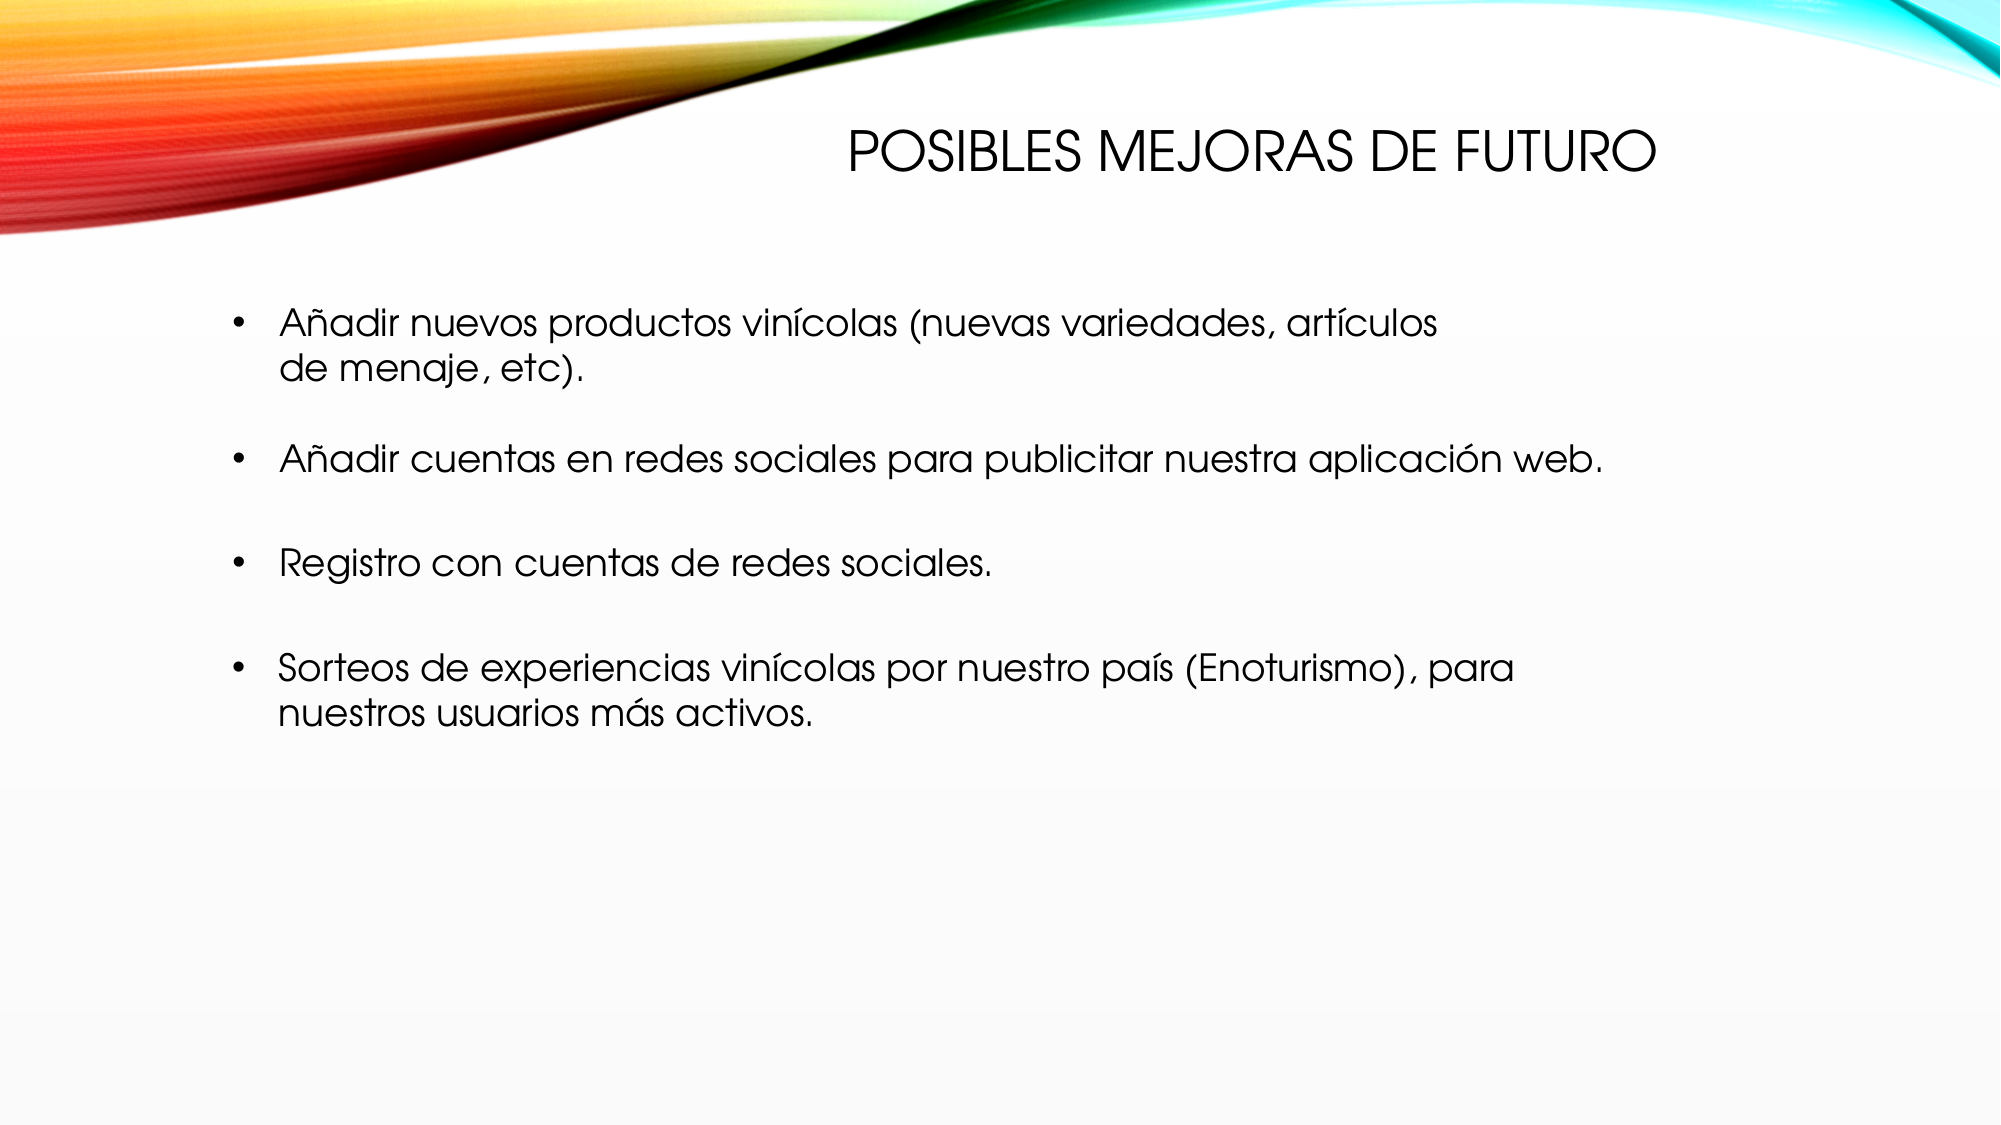

# Posibles mejoras de futuro
Añadir nuevos productos vinícolas (nuevas variedades, artículos de menaje, etc).
Añadir cuentas en redes sociales para publicitar nuestra aplicación web.
Registro con cuentas de redes sociales.
Sorteos de experiencias vinícolas por nuestro país (Enoturismo), para nuestros usuarios más activos.